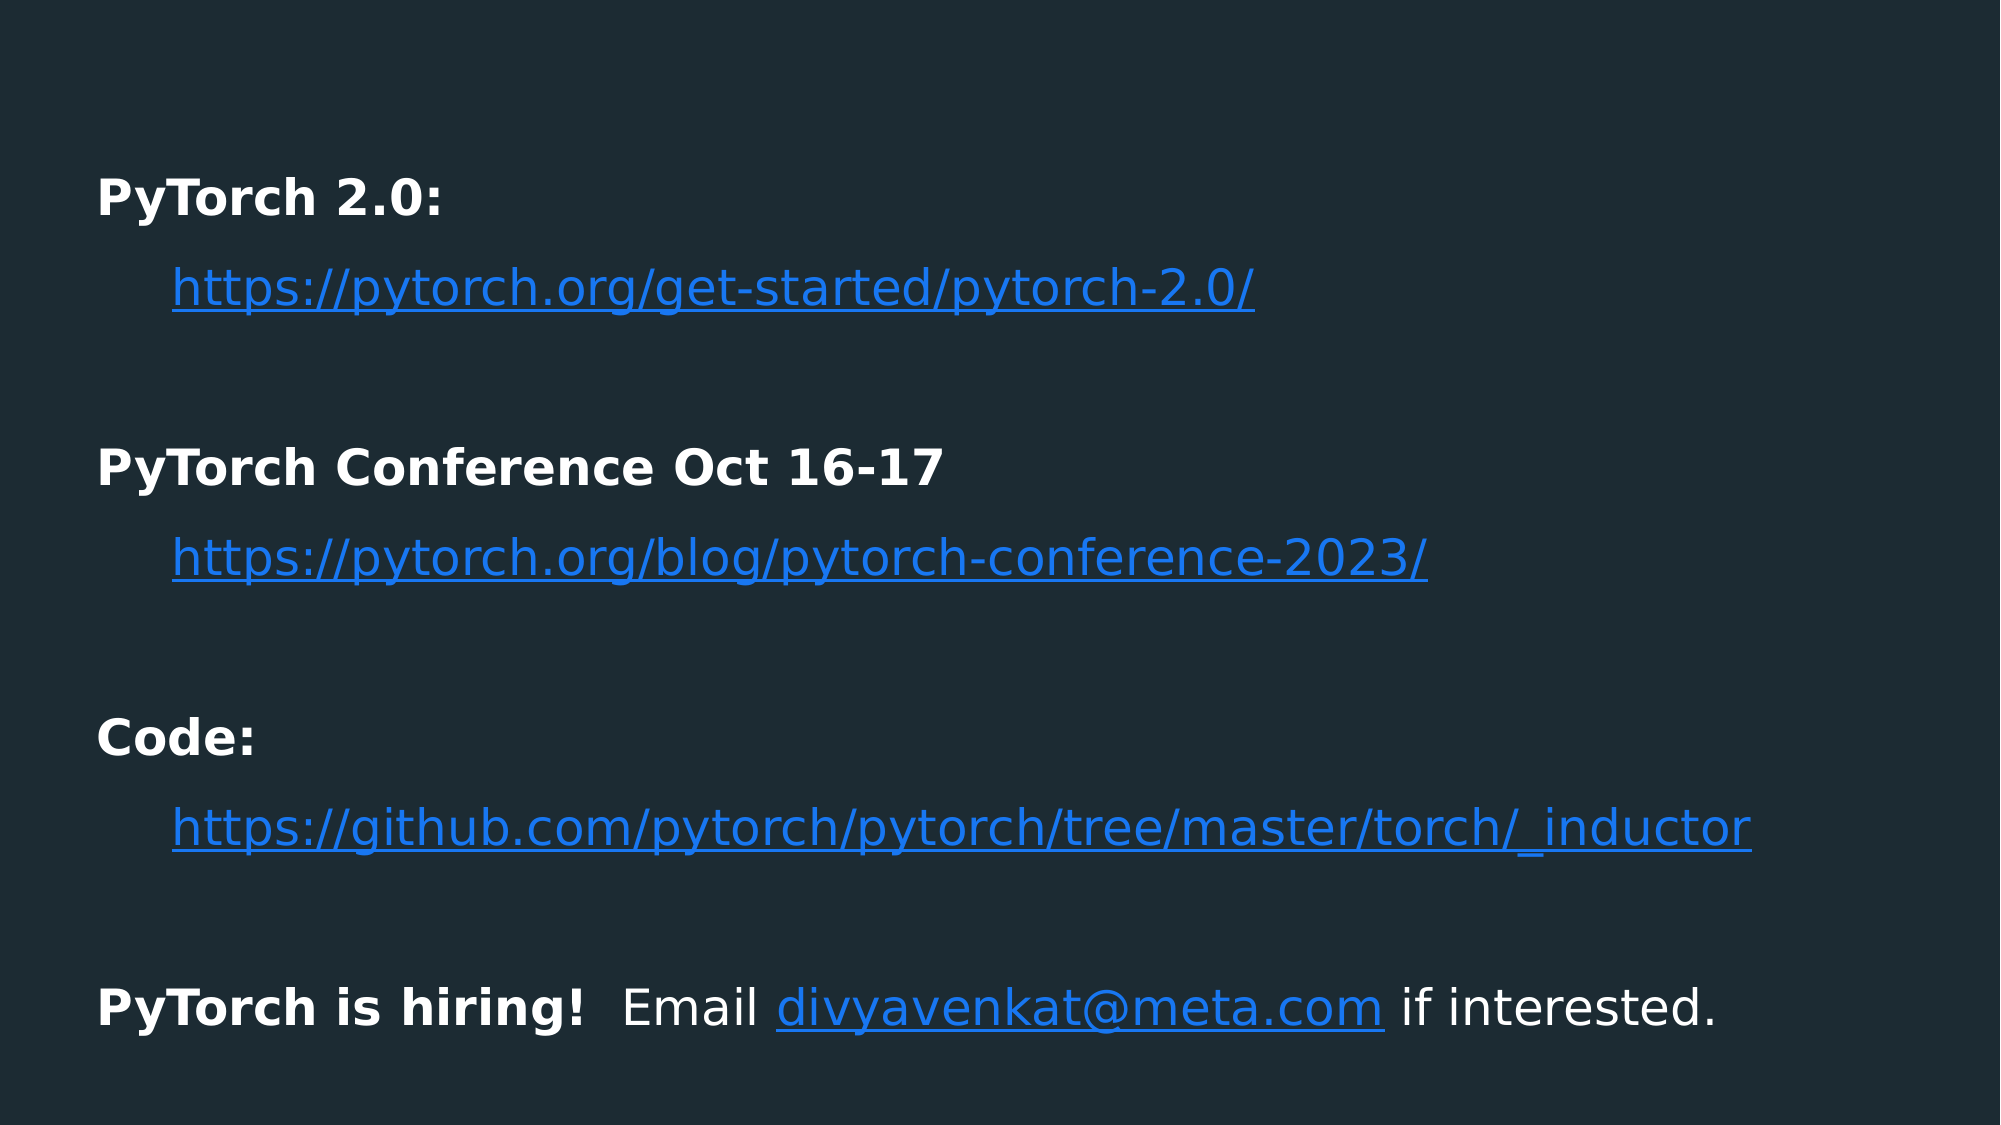

PyTorch 2.0:
https://pytorch.org/get-started/pytorch-2.0/

PyTorch Conference Oct 16-17
https://pytorch.org/blog/pytorch-conference-2023/

Code:
https://github.com/pytorch/pytorch/tree/master/torch/_inductor

PyTorch is hiring!  Email divyavenkat@meta.com if interested.